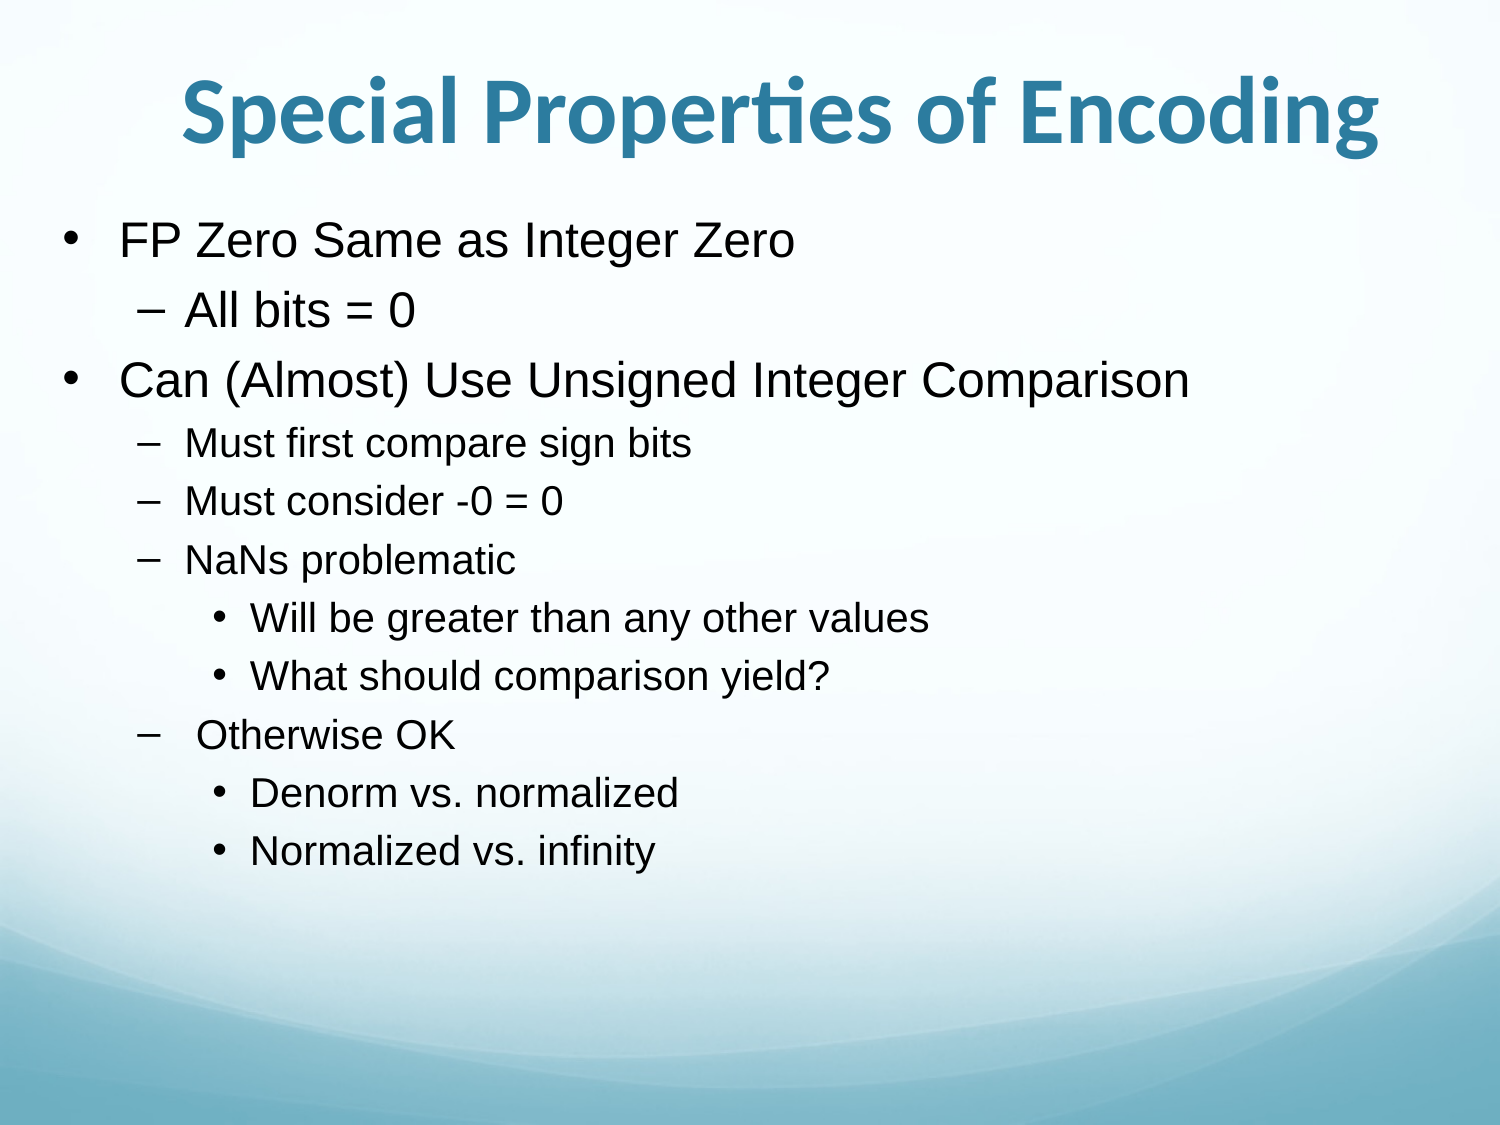

Special Properties of Encoding
FP Zero Same as Integer Zero
All bits = 0
Can (Almost) Use Unsigned Integer Comparison
Must first compare sign bits
Must consider -0 = 0
NaNs problematic
Will be greater than any other values
What should comparison yield?
 Otherwise OK
Denorm vs. normalized
Normalized vs. infinity